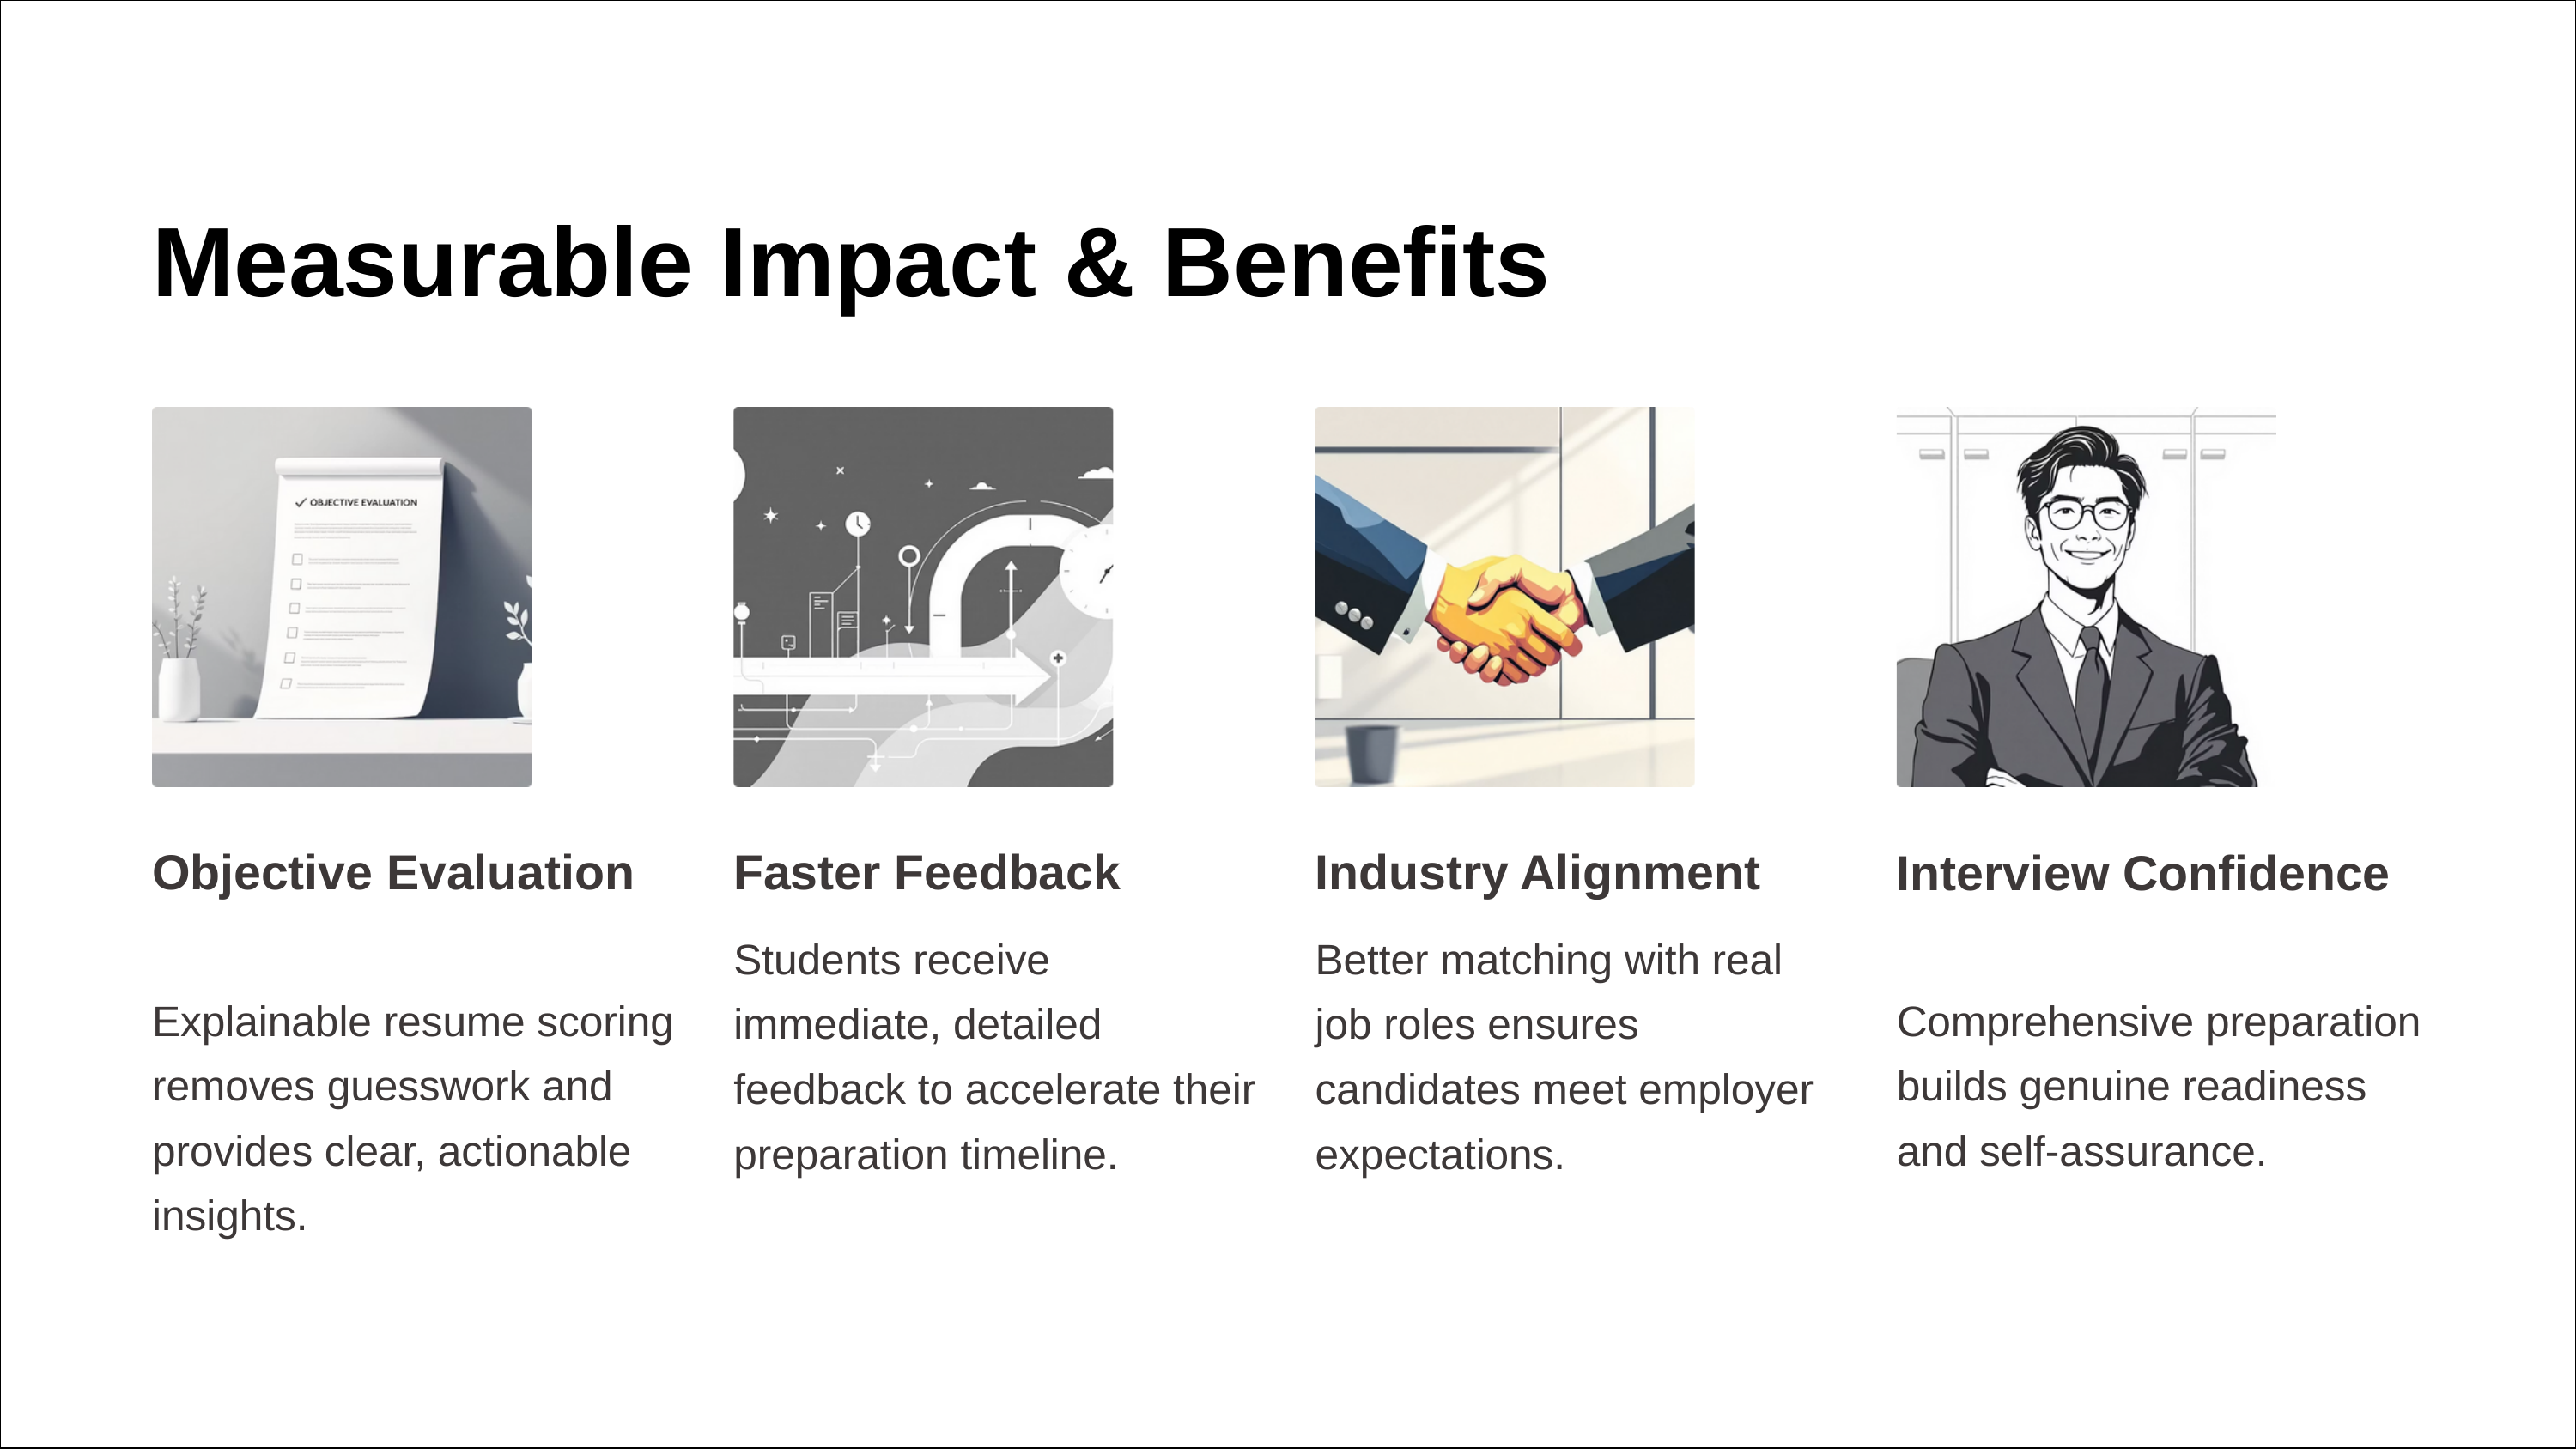

Measurable Impact & Benefits

Objective Evaluation
Faster Feedback
Industry Alignment
Interview Confidence
Students receive immediate, detailed feedback to accelerate their preparation timeline.
Better matching with real job roles ensures candidates meet employer expectations.
Explainable resume scoring removes guesswork and provides clear, actionable insights.
Comprehensive preparation builds genuine readiness and self-assurance.